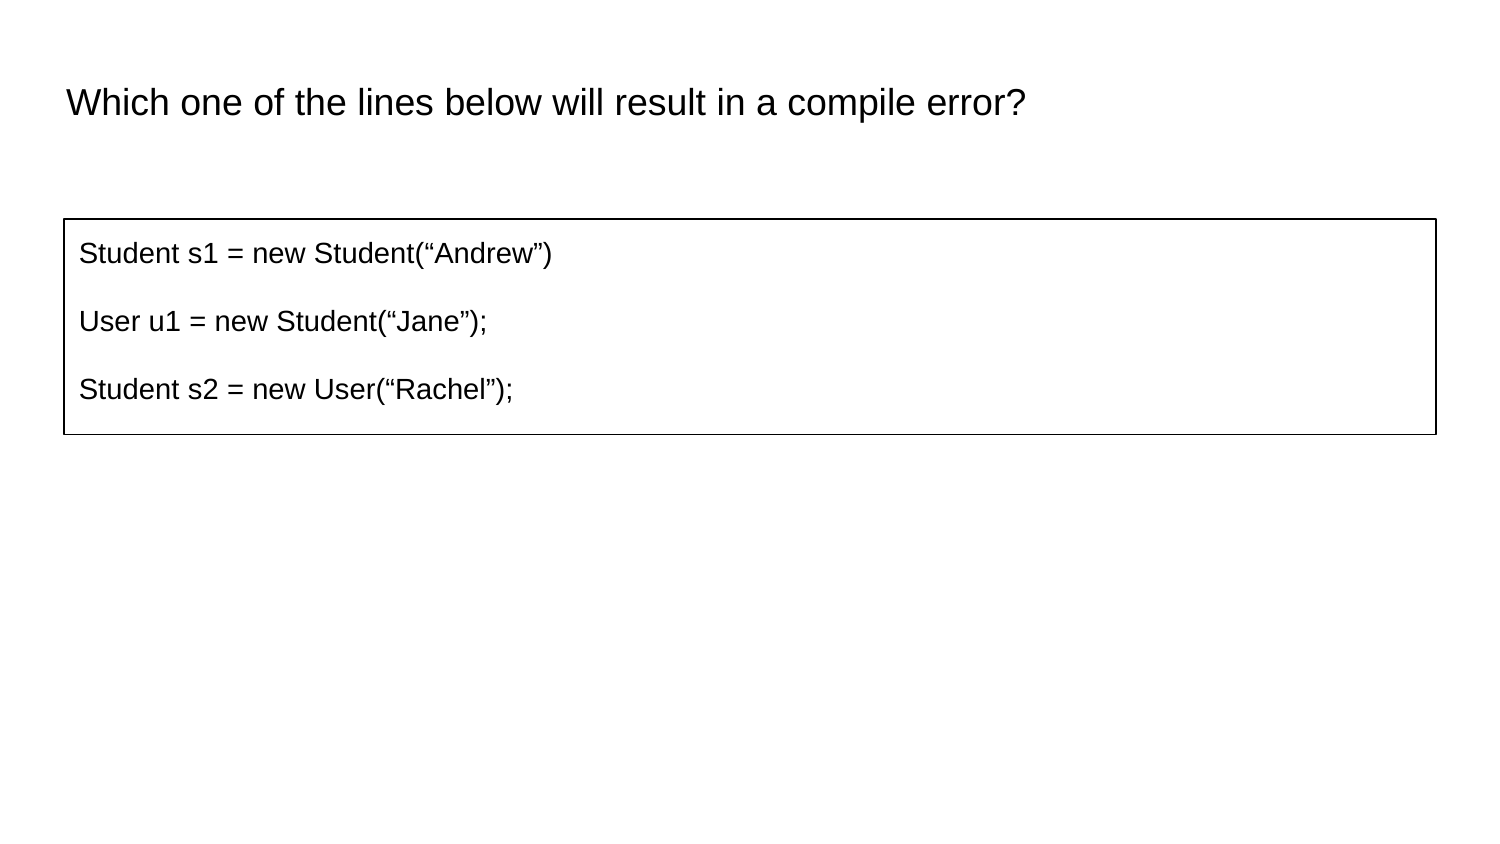

# Which one of the lines below will result in a compile error?
Student s1 = new Student(“Andrew”)
User u1 = new Student(“Jane”);
Student s2 = new User(“Rachel”);